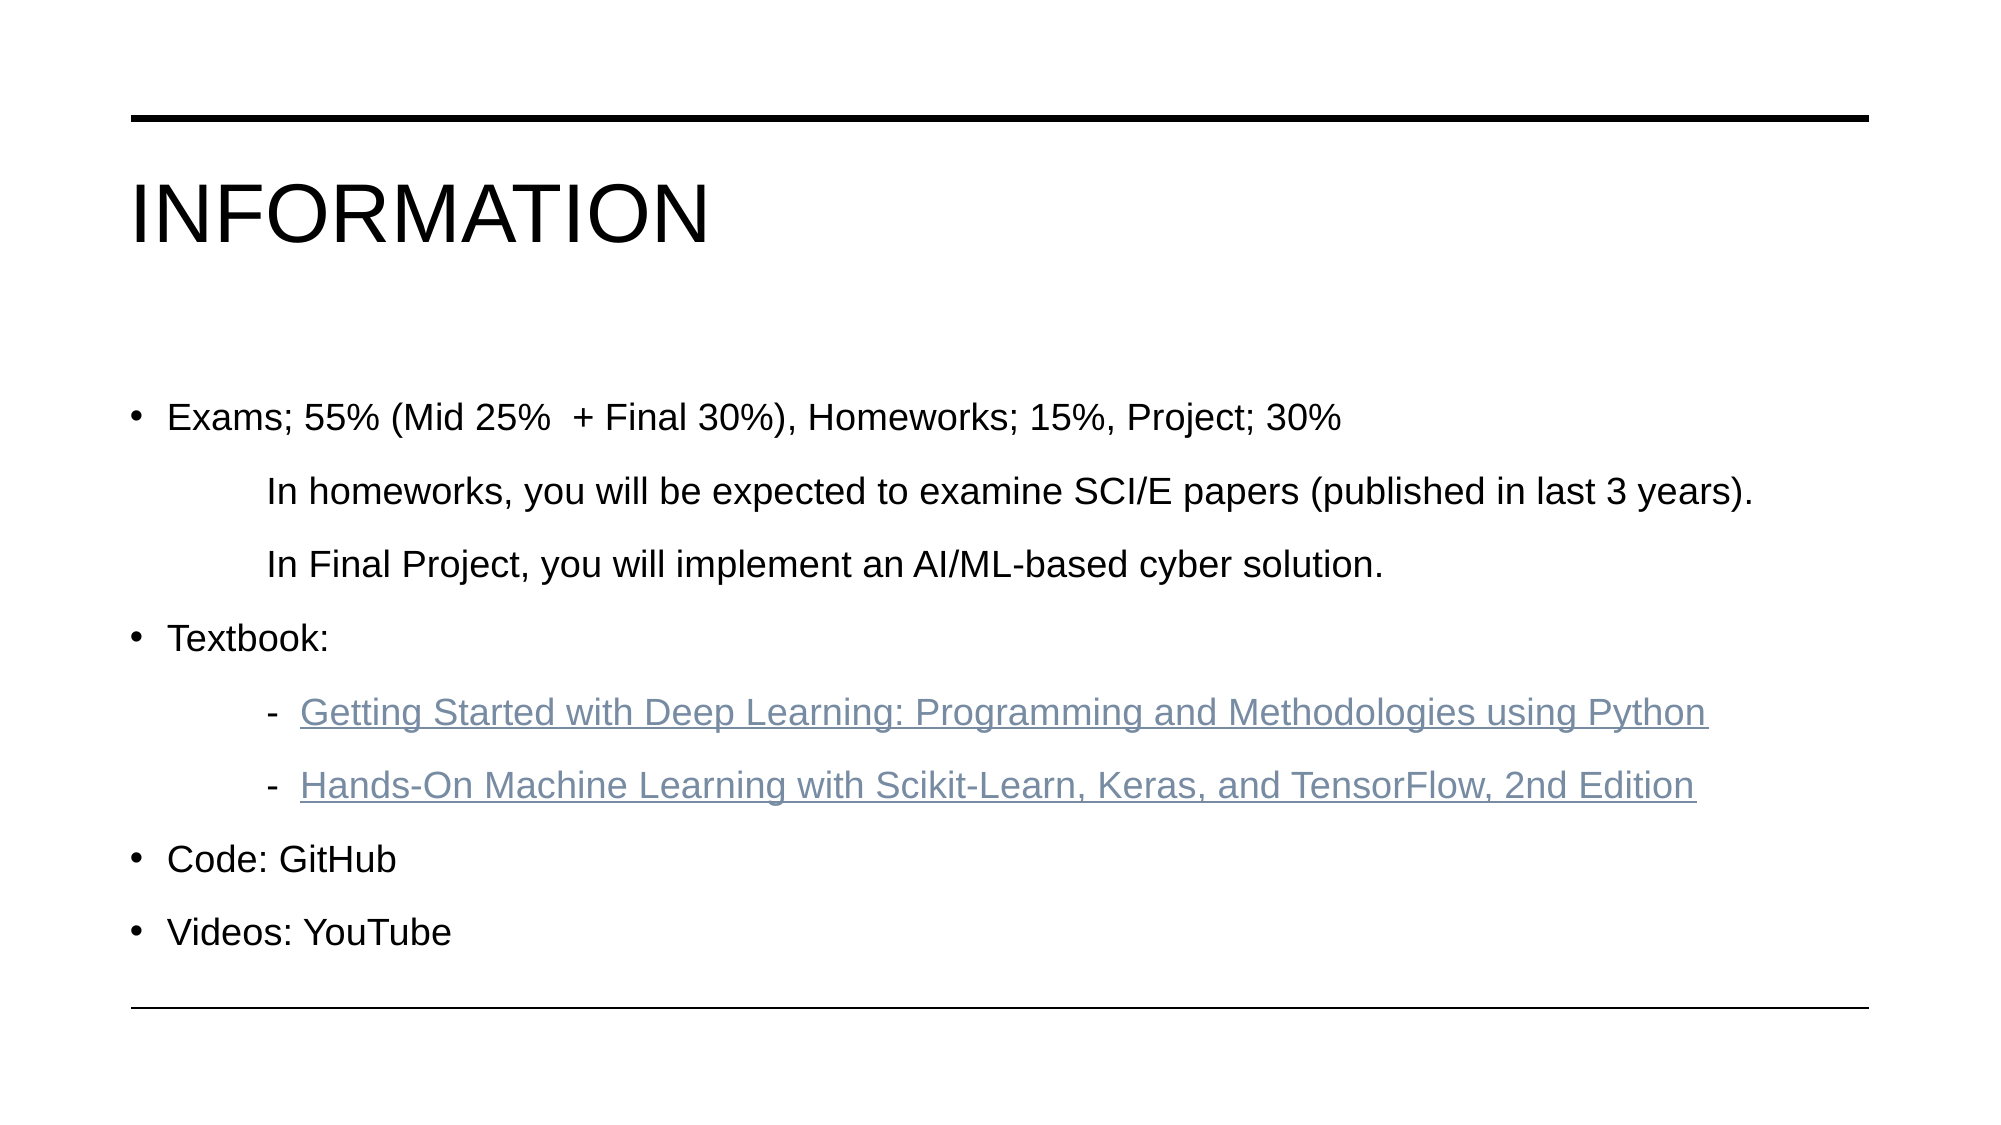

# information
Exams; 55% (Mid 25%  + Final 30%), Homeworks; 15%, Project; 30%
 	In homeworks, you will be expected to examine SCI/E papers (published in last 3 years).
 	In Final Project, you will implement an AI/ML-based cyber solution.
Textbook:
	-  Getting Started with Deep Learning: Programming and Methodologies using Python
	-  Hands-On Machine Learning with Scikit-Learn, Keras, and TensorFlow, 2nd Edition
Code: GitHub
Videos: YouTube